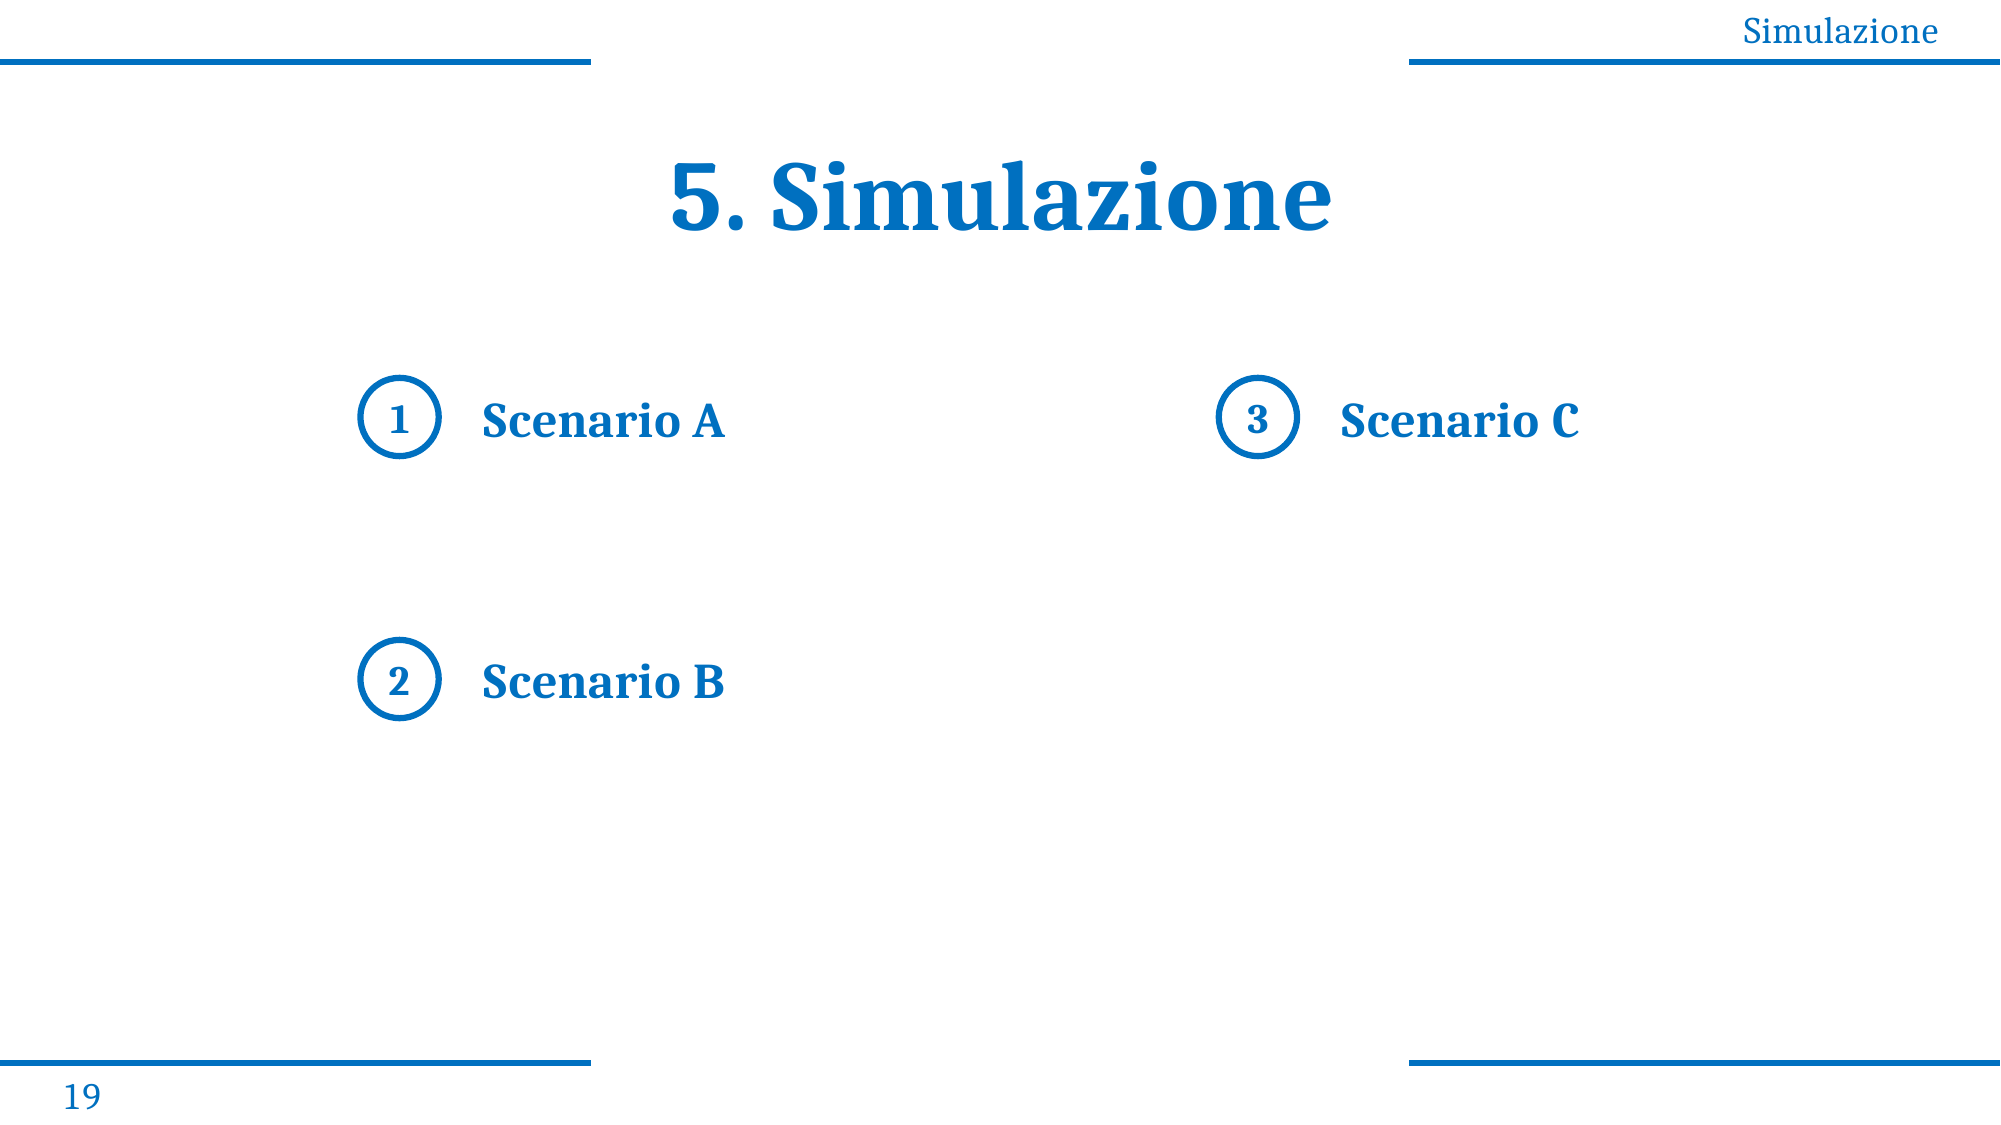

Simulazione
5. Simulazione
1
3
Scenario A
Scenario C
2
Scenario B
19